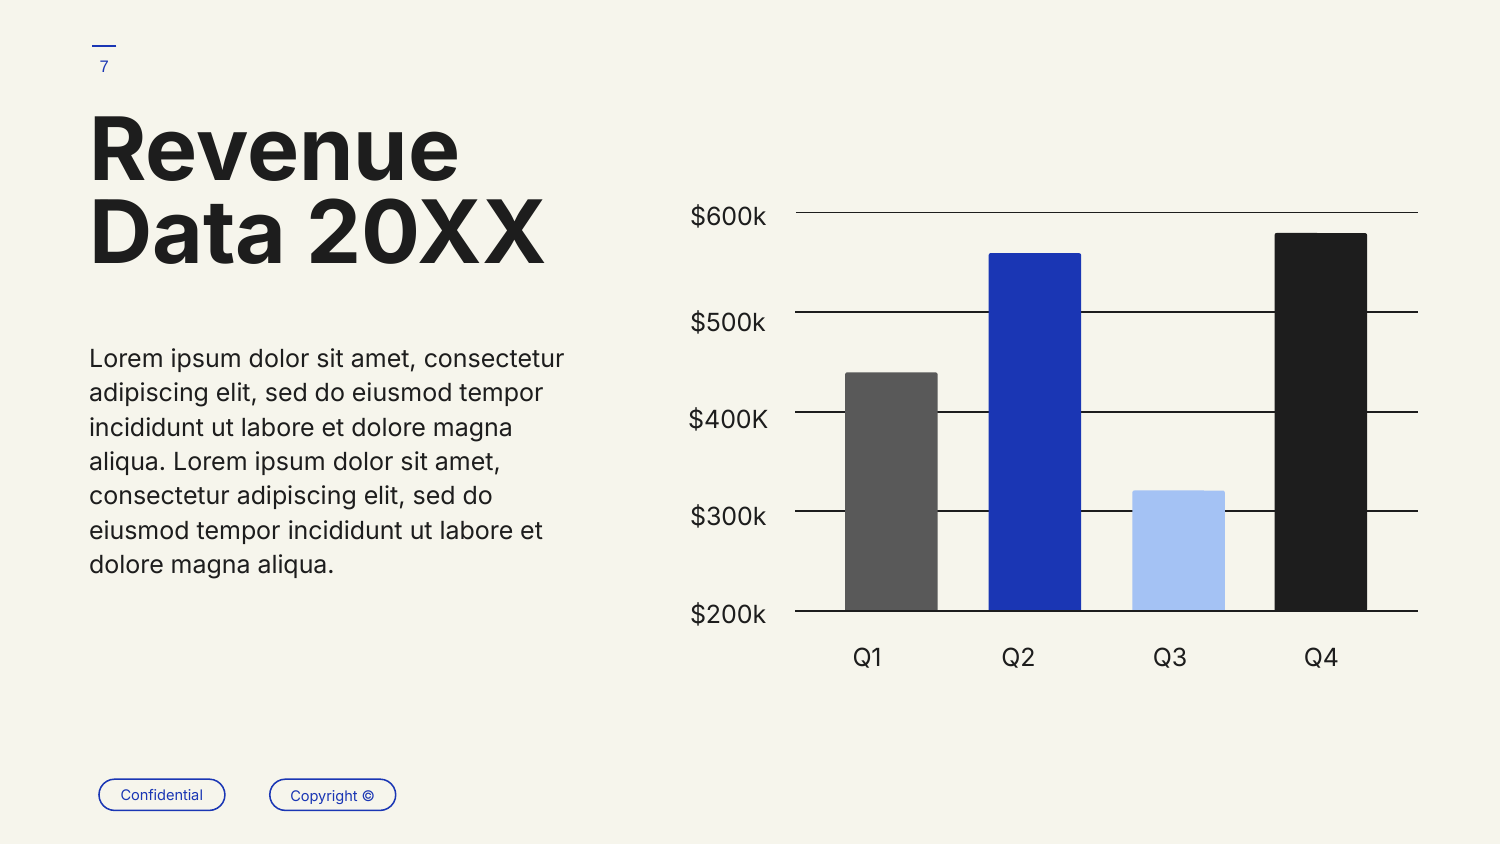

7
# Revenue
Data 20XX
$600k

$500k
Lorem ipsum dolor sit amet, consectetur adipiscing elit, sed do eiusmod tempor incididunt ut labore et dolore magna aliqua. Lorem ipsum dolor sit amet, consectetur adipiscing elit, sed do eiusmod tempor incididunt ut labore et dolore magna aliqua.

$400K
$300k

$200k
Q1
Q2
Q3
Q4